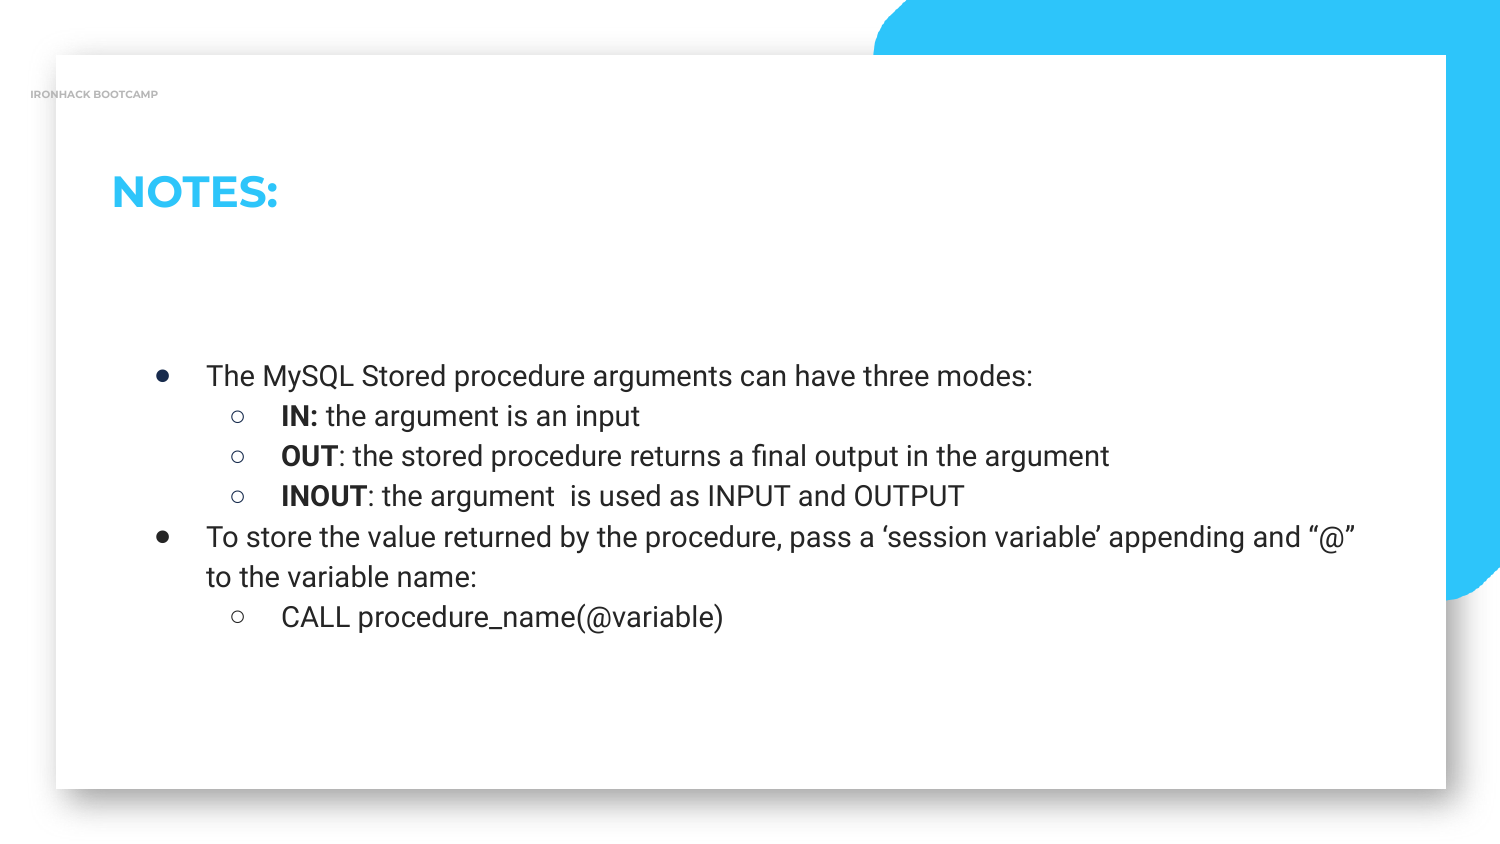

IRONHACK BOOTCAMP
NOTES:
The MySQL Stored procedure arguments can have three modes:
IN: the argument is an input
OUT: the stored procedure returns a final output in the argument
INOUT: the argument  is used as INPUT and OUTPUT
To store the value returned by the procedure, pass a ‘session variable’ appending and “@” to the variable name:
CALL procedure_name(@variable)